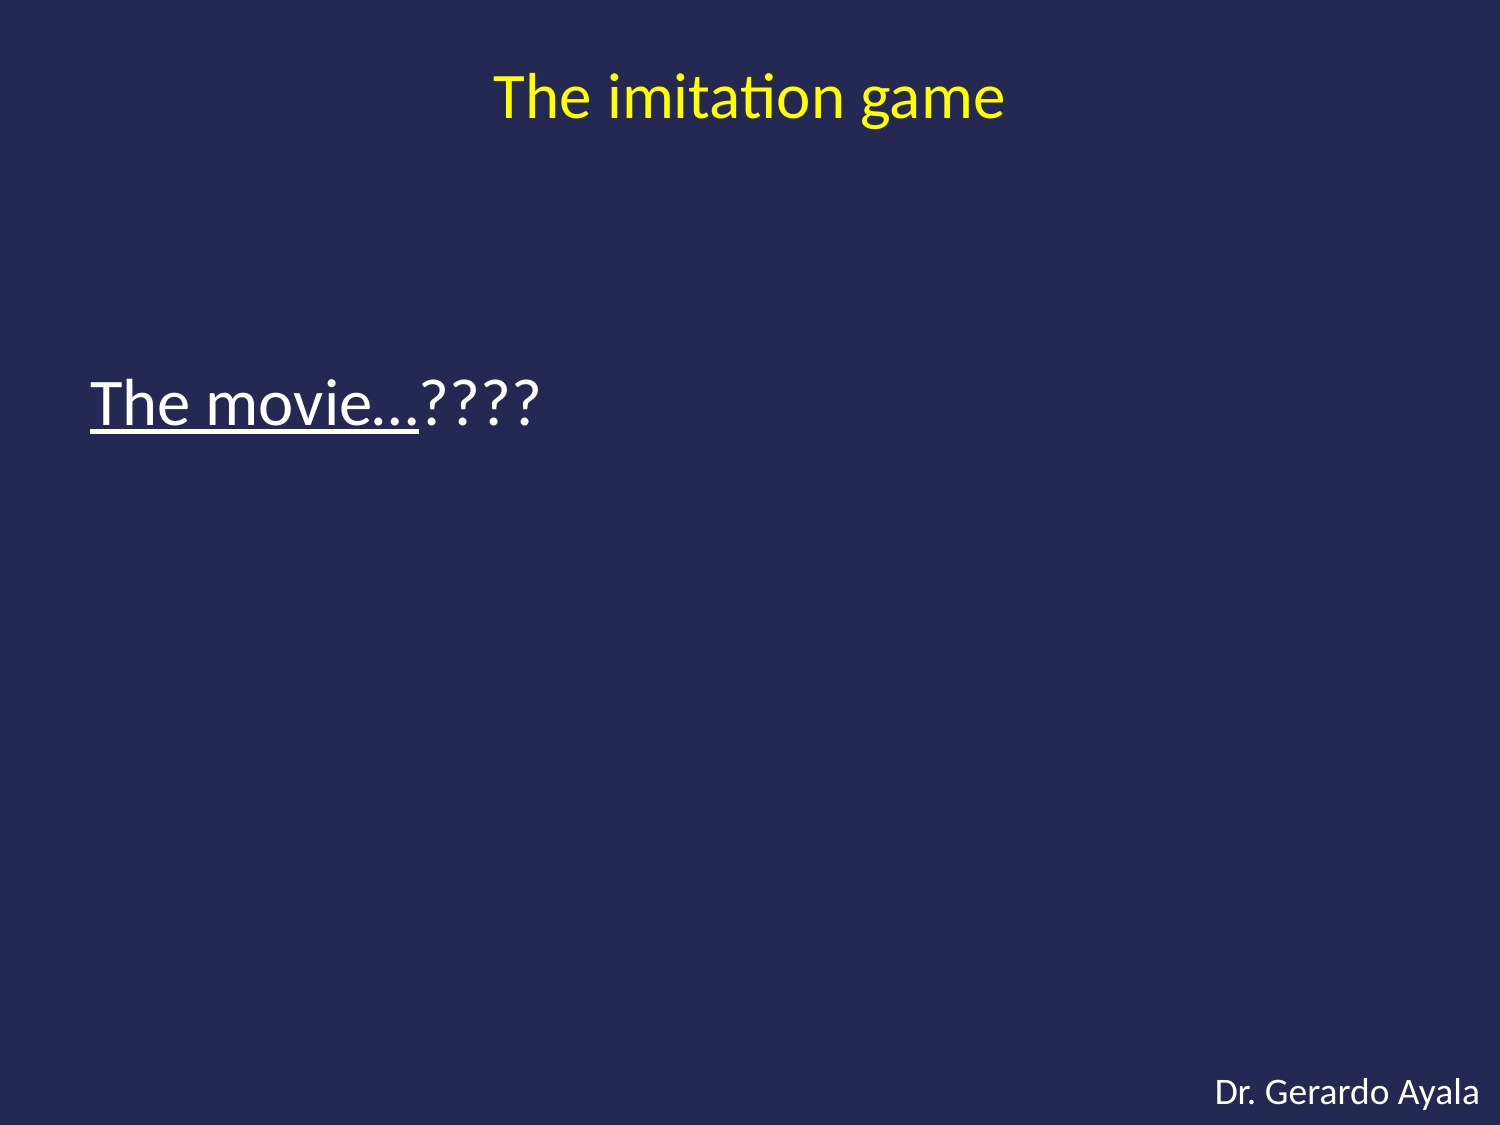

# The imitation game

The movie…????

Dr. Gerardo Ayala